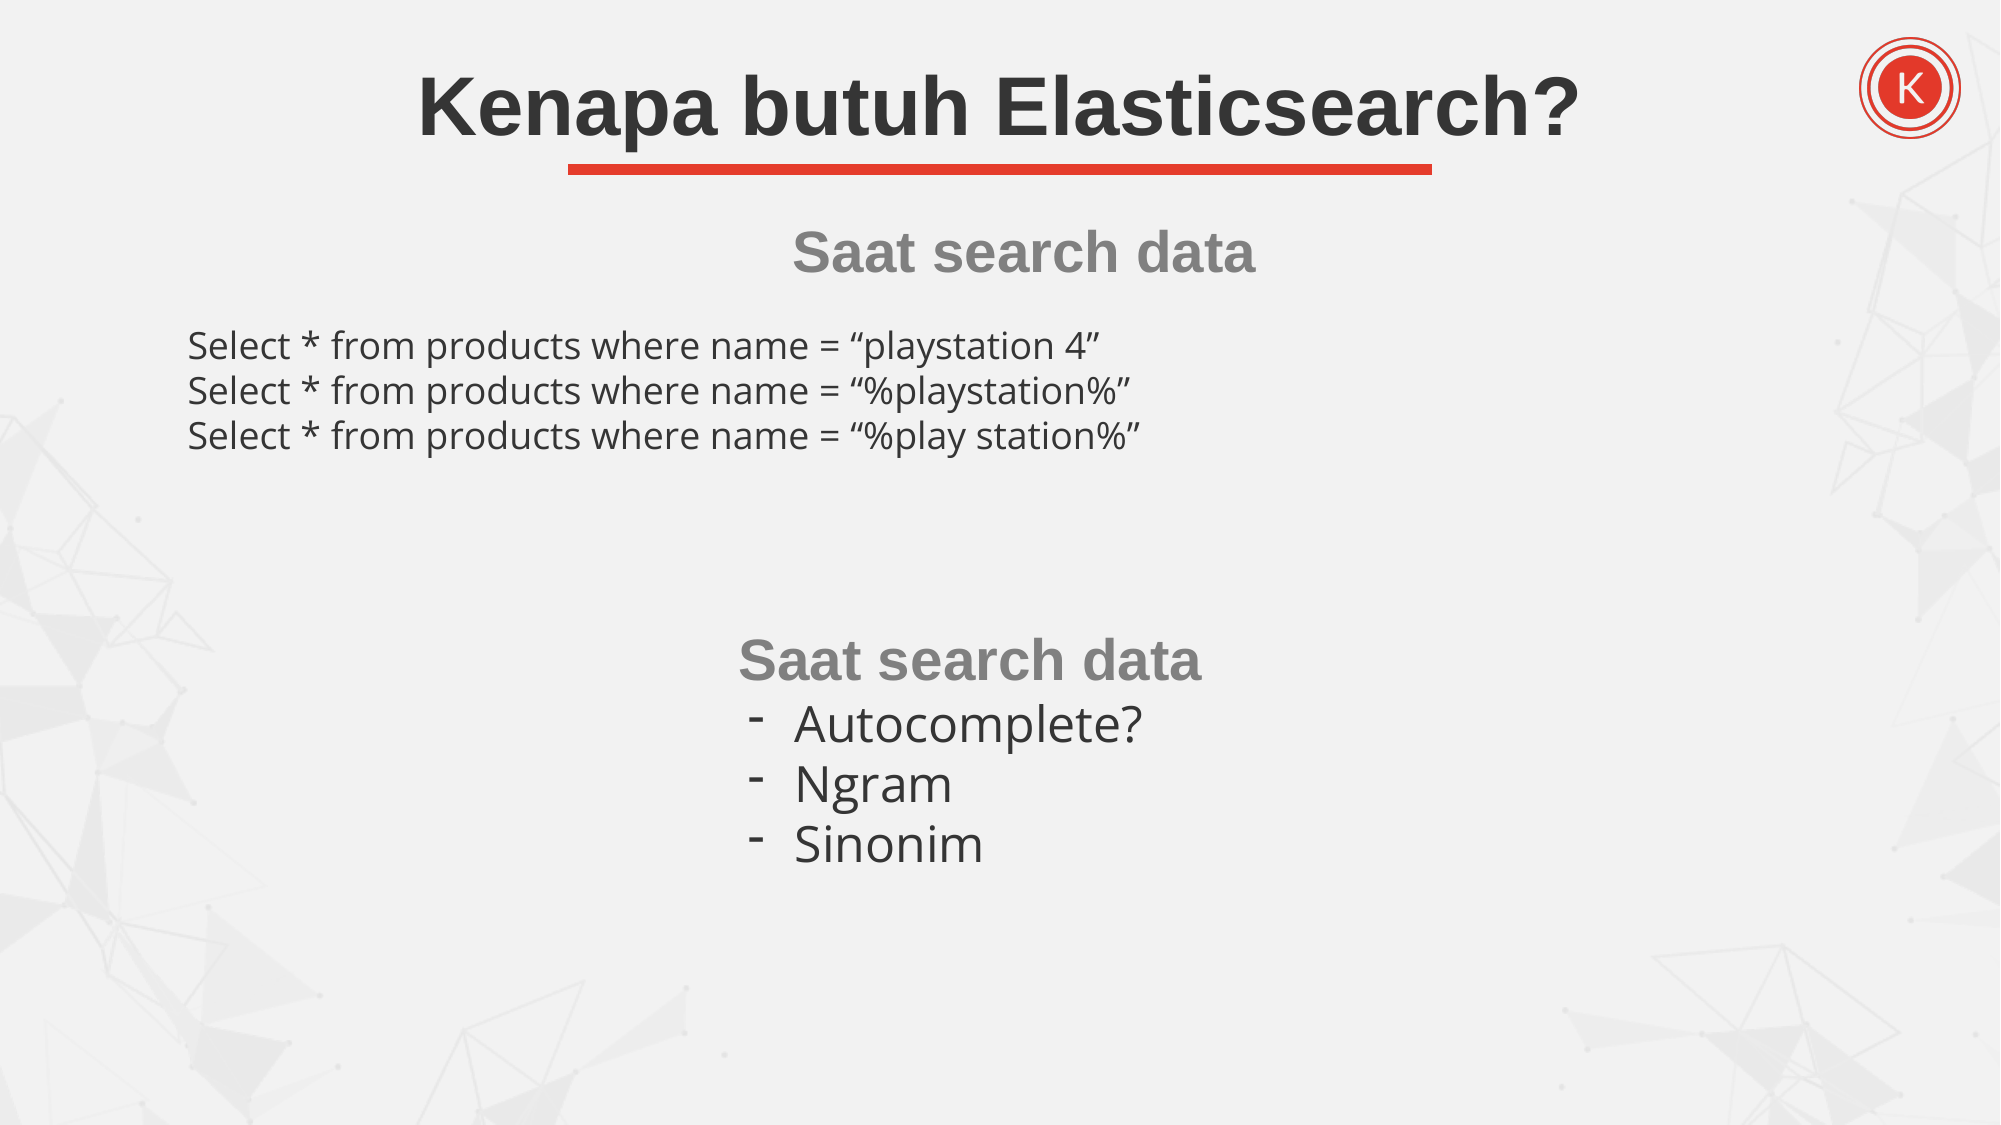

# Kenapa butuh Elasticsearch?
Saat search data
Select * from products where name = “playstation 4”
Select * from products where name = “%playstation%”
Select * from products where name = “%play station%”
Saat search data
Autocomplete?
Ngram
Sinonim